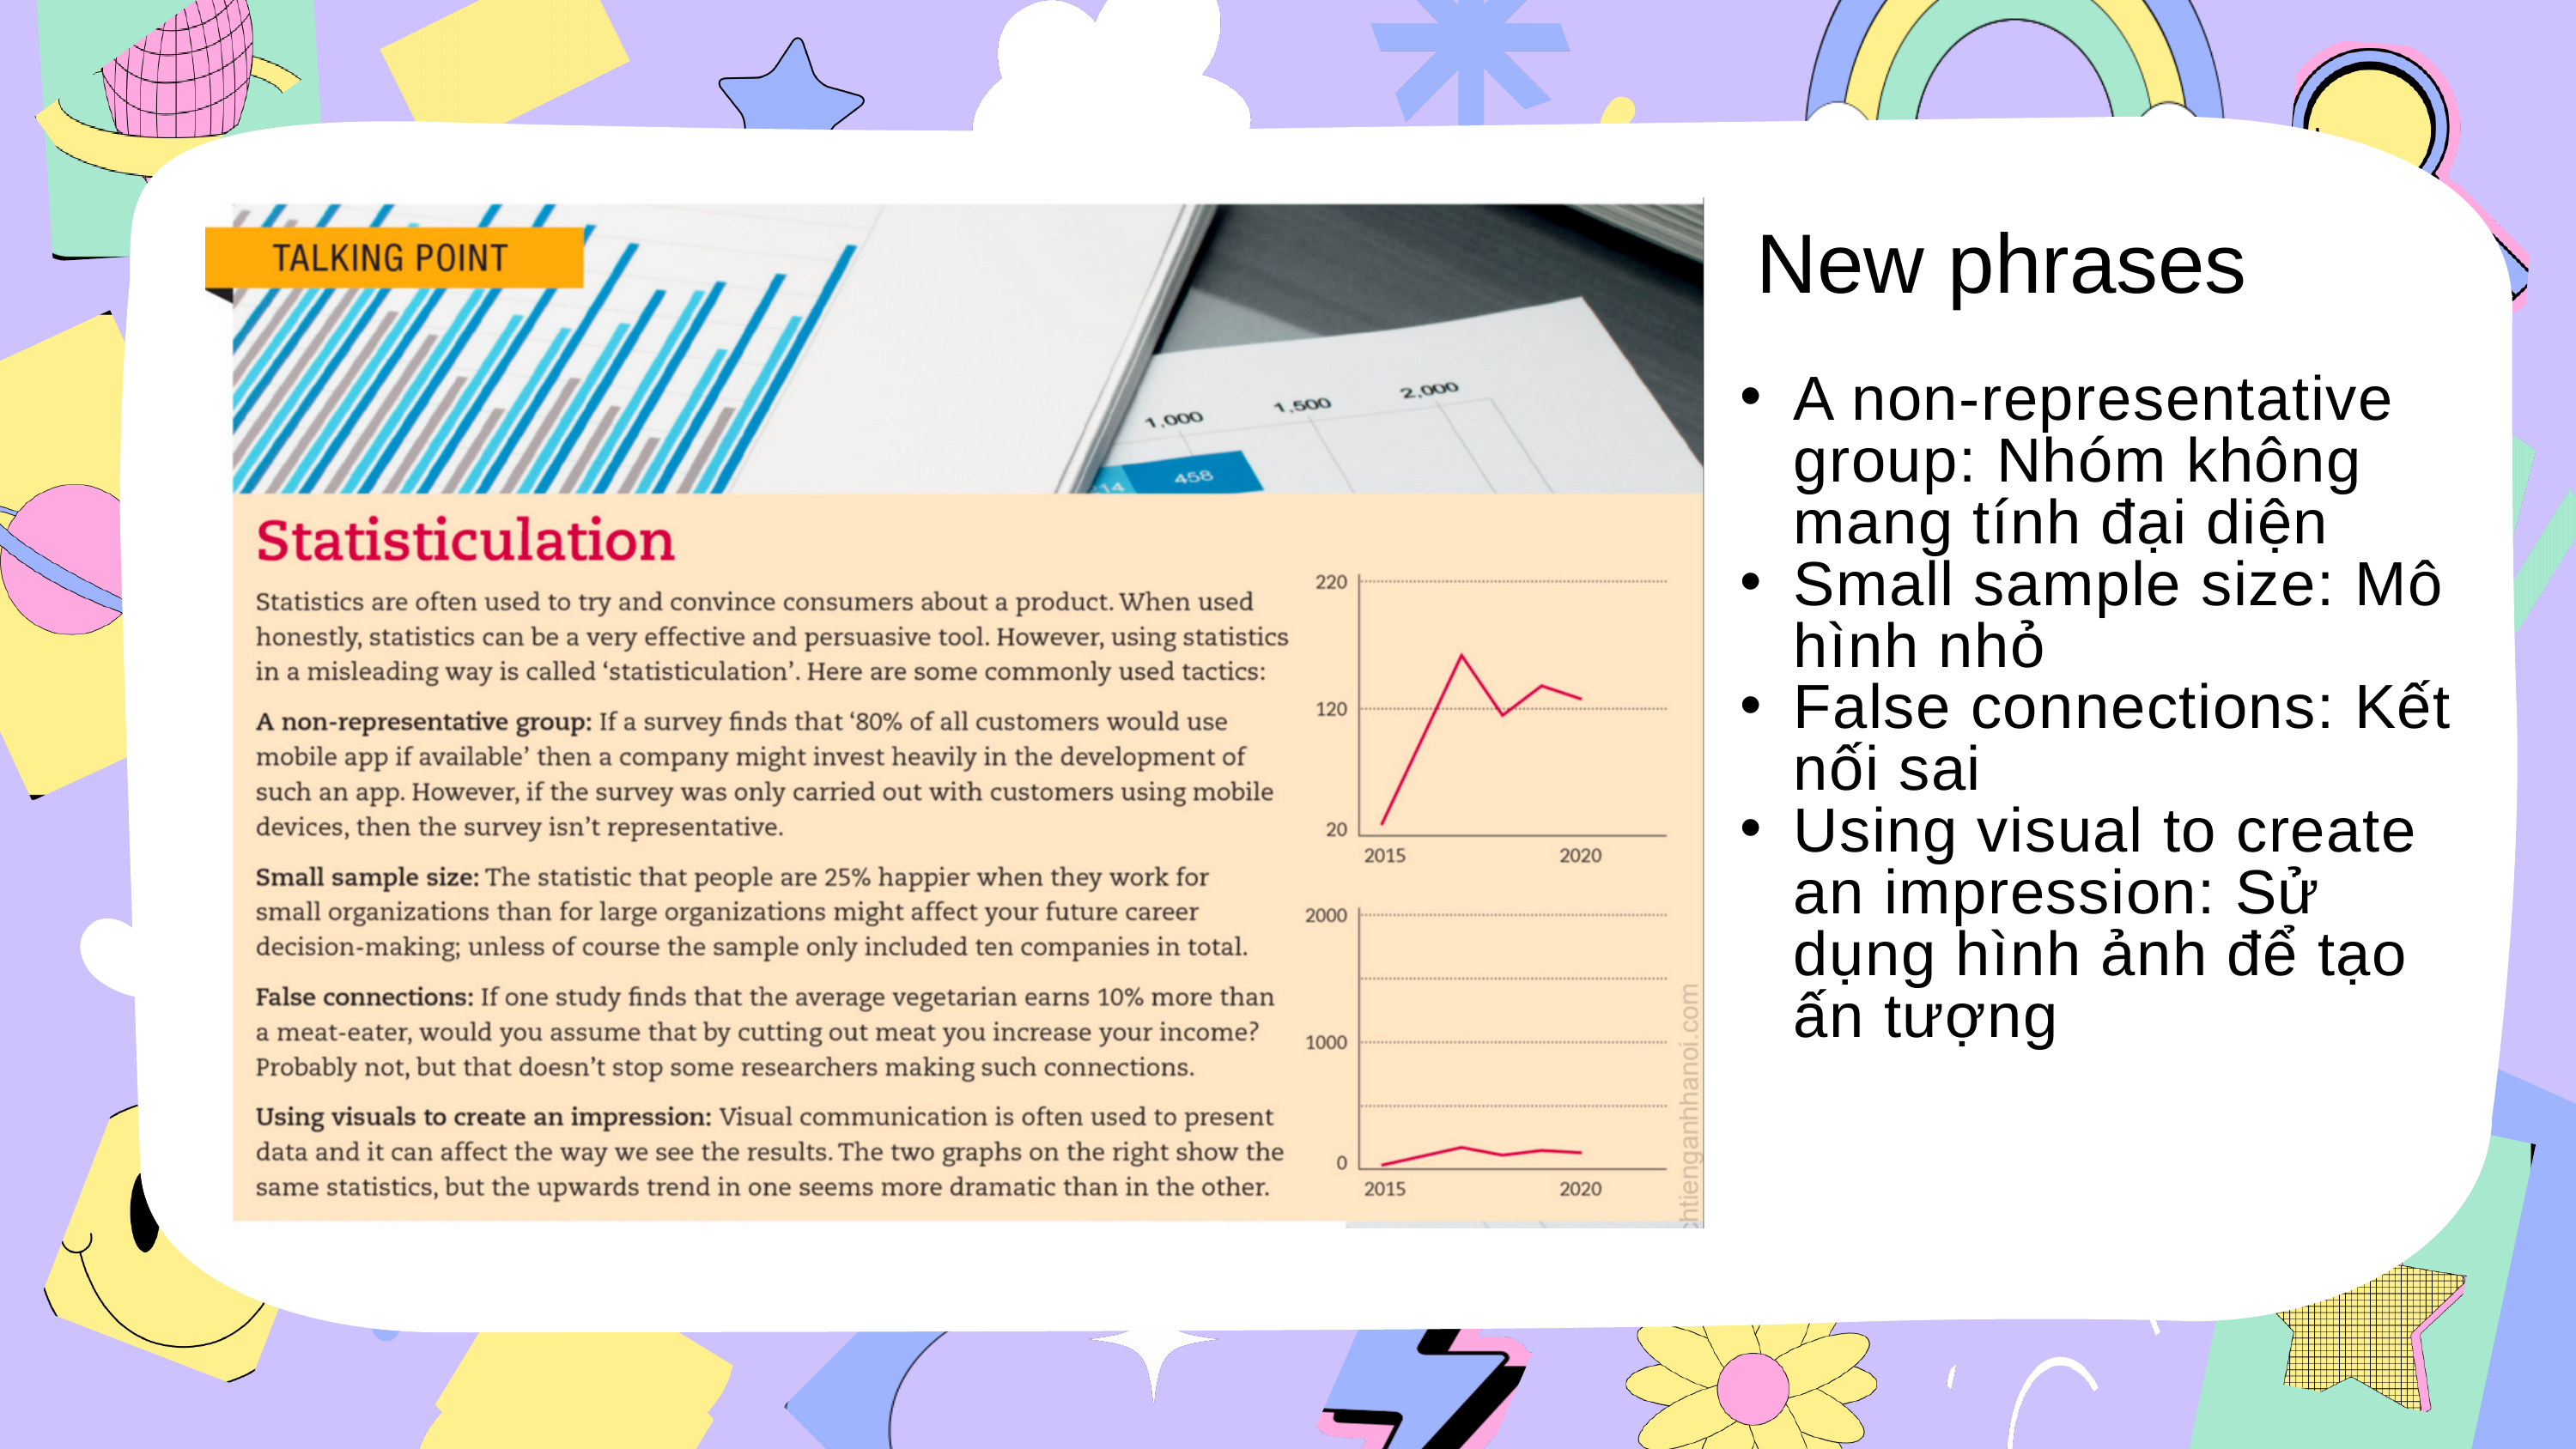

New phrases

A non-representative group: Nhóm không mang tính đại diện
Small sample size: Mô hình nhỏ
False connections: Kết nối sai
Using visual to create an impression: Sử dụng hình ảnh để tạo ấn tượng